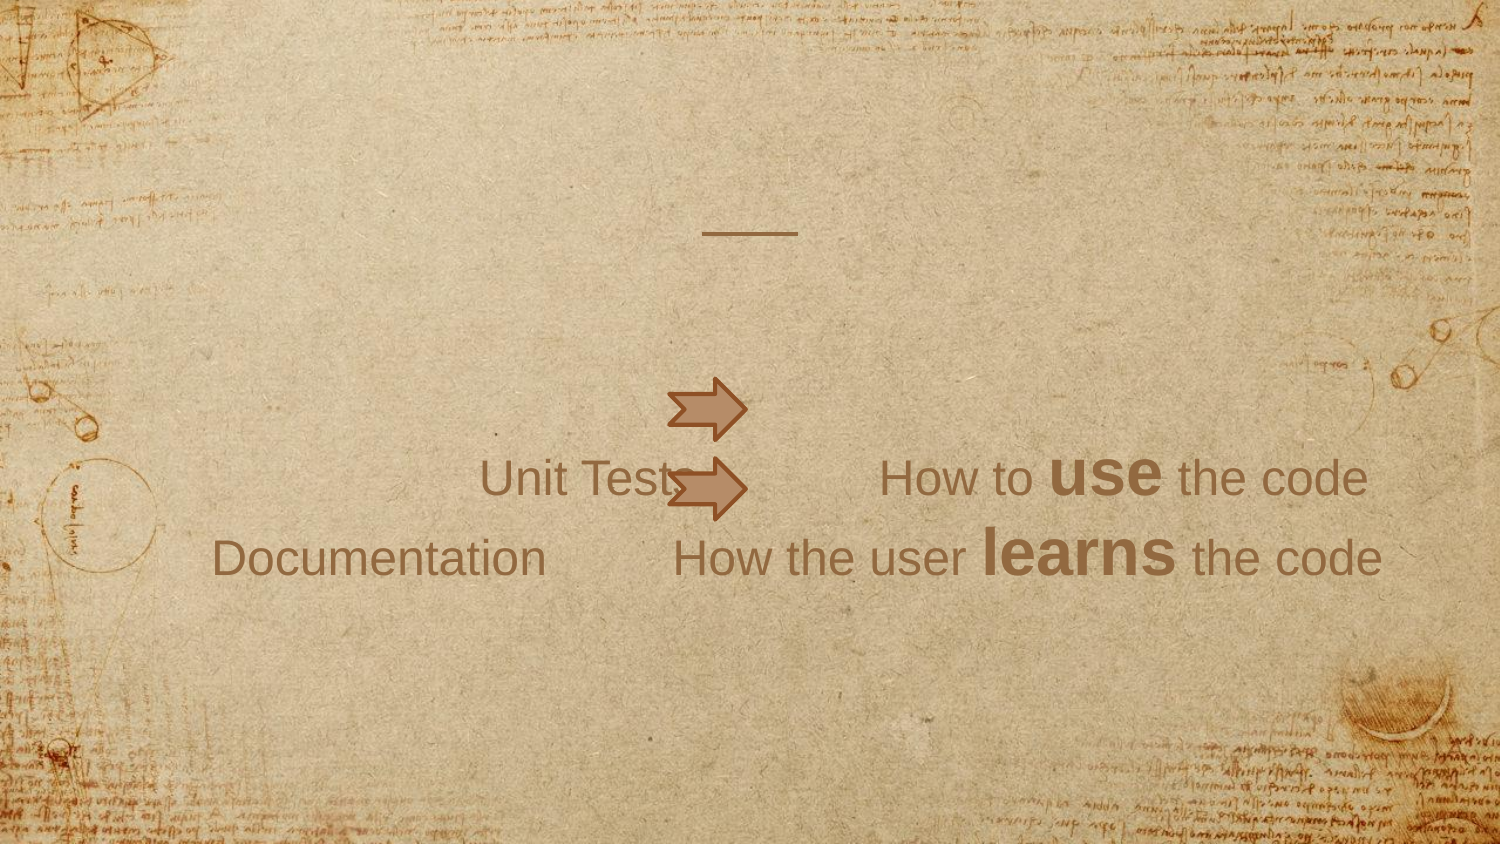

Unit Tests             How to use the code
Documentation         How the user learns the code